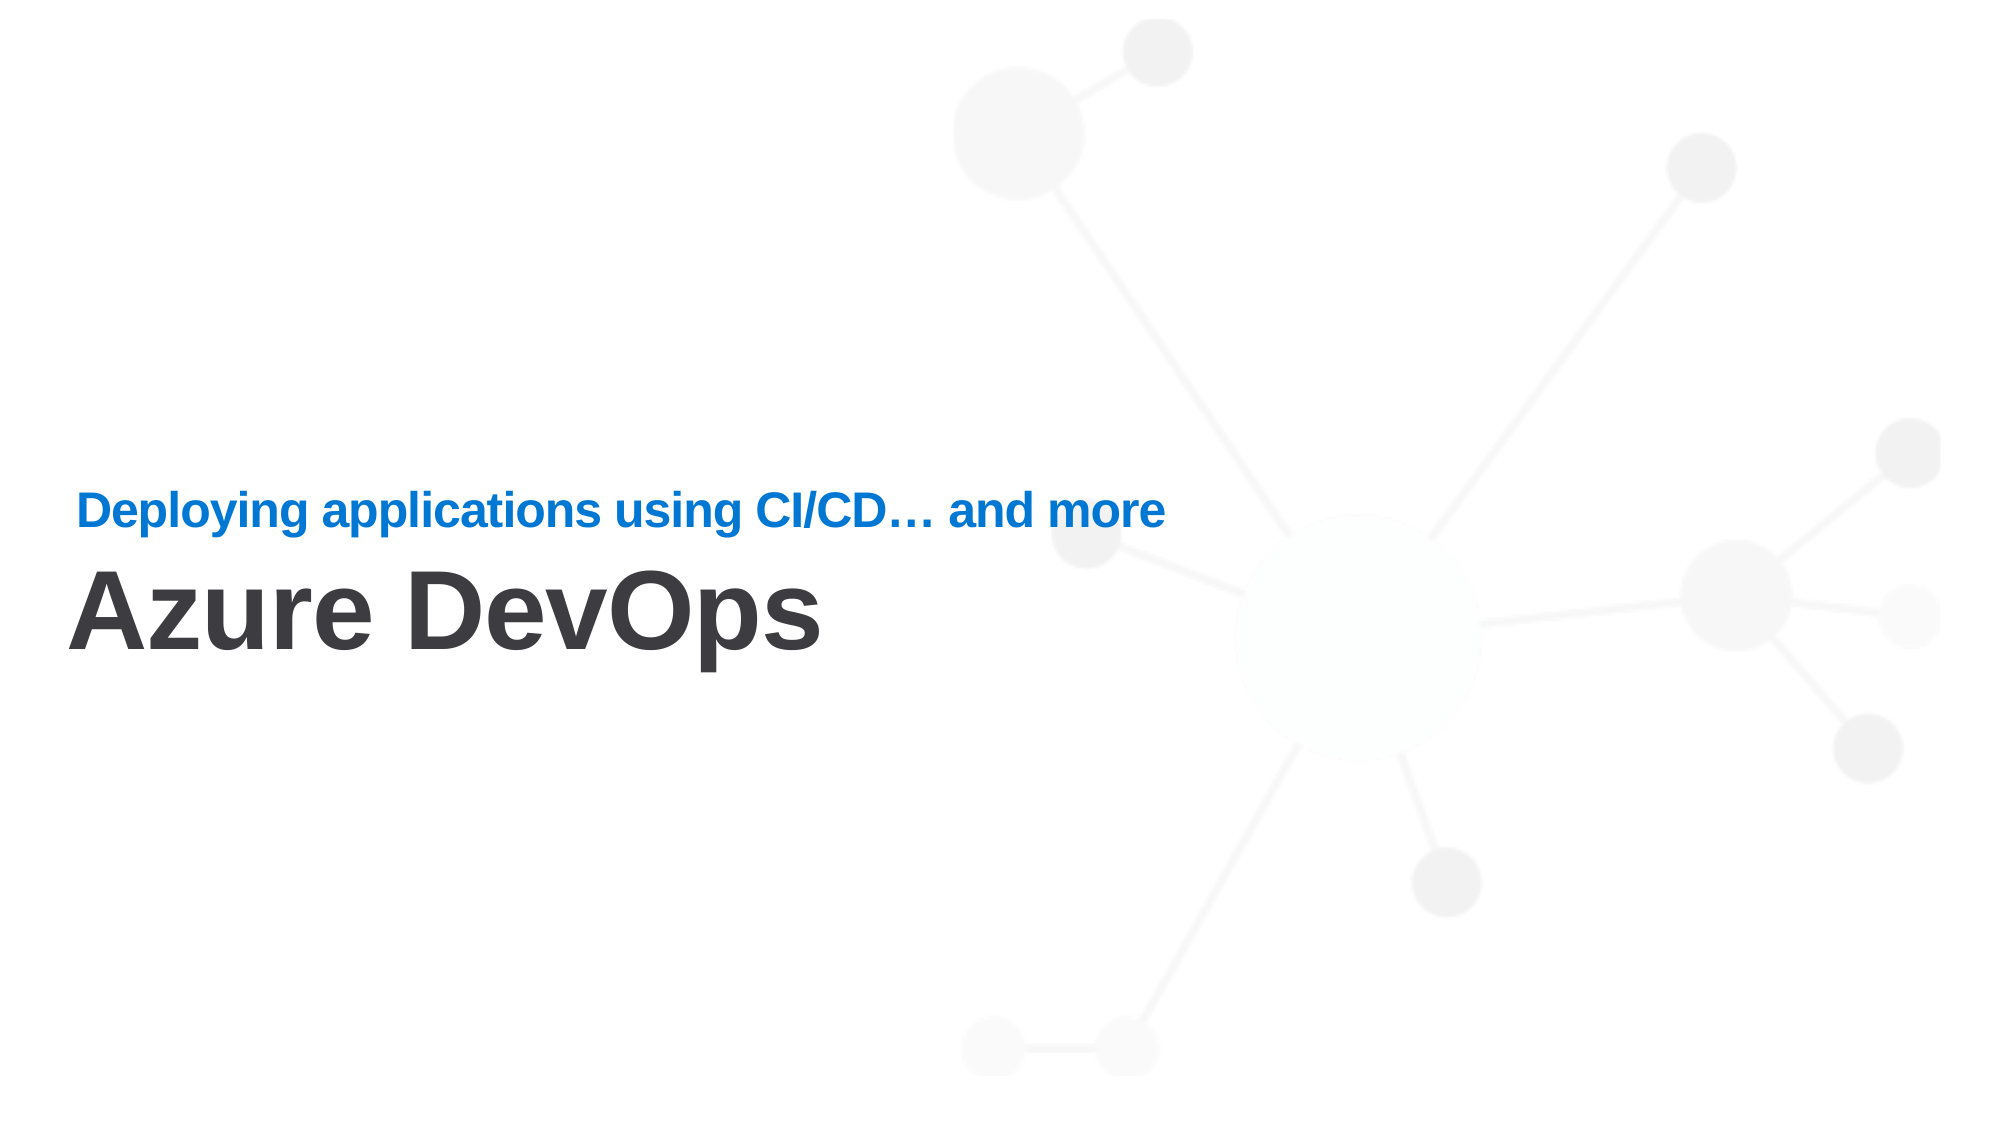

Deploying applications using CI/CD… and more
# Azure DevOps